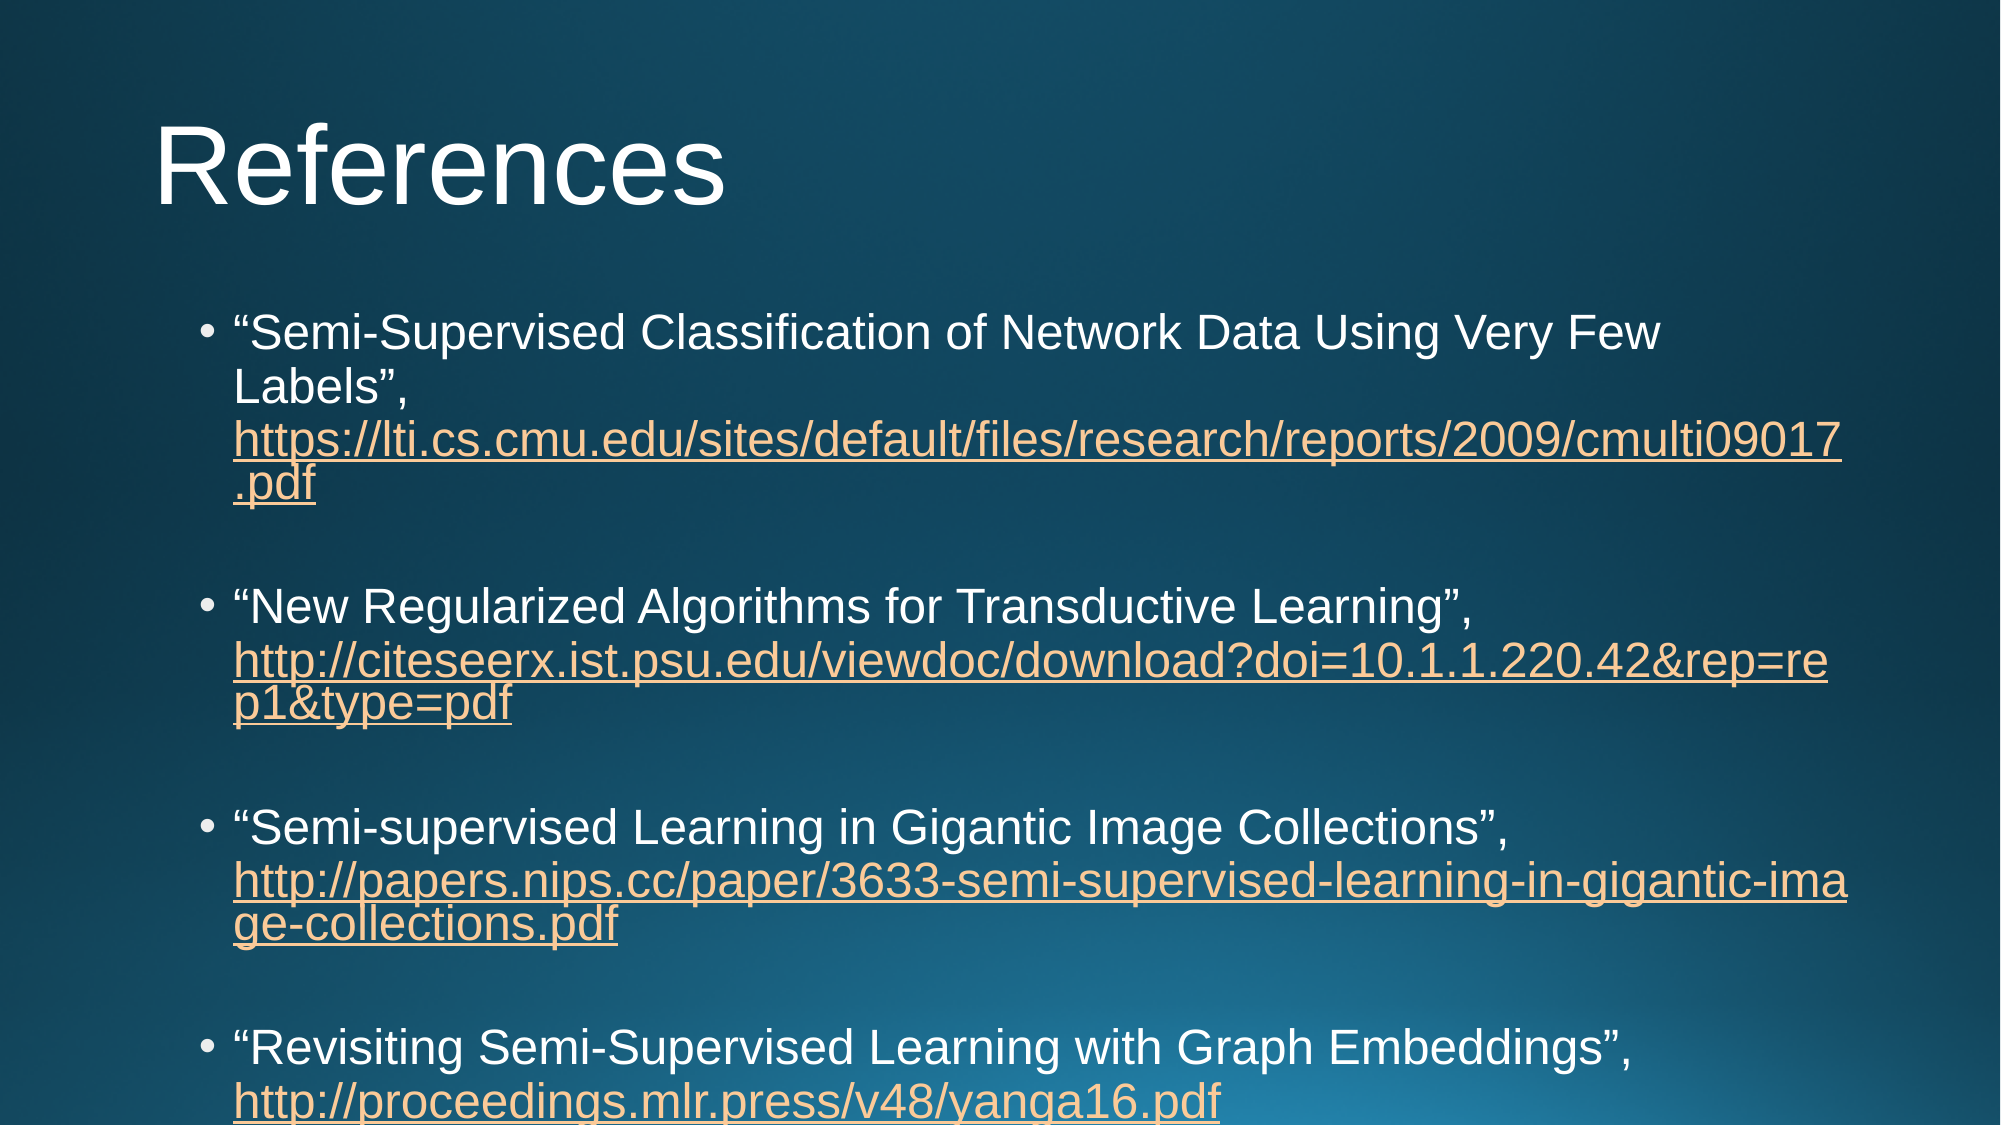

# References
“Semi-Supervised Classification of Network Data Using Very Few Labels”, https://lti.cs.cmu.edu/sites/default/files/research/reports/2009/cmulti09017.pdf
“New Regularized Algorithms for Transductive Learning”, http://citeseerx.ist.psu.edu/viewdoc/download?doi=10.1.1.220.42&rep=rep1&type=pdf
“Semi-supervised Learning in Gigantic Image Collections”, http://papers.nips.cc/paper/3633-semi-supervised-learning-in-gigantic-image-collections.pdf
“Revisiting Semi-Supervised Learning with Graph Embeddings”, http://proceedings.mlr.press/v48/yanga16.pdf